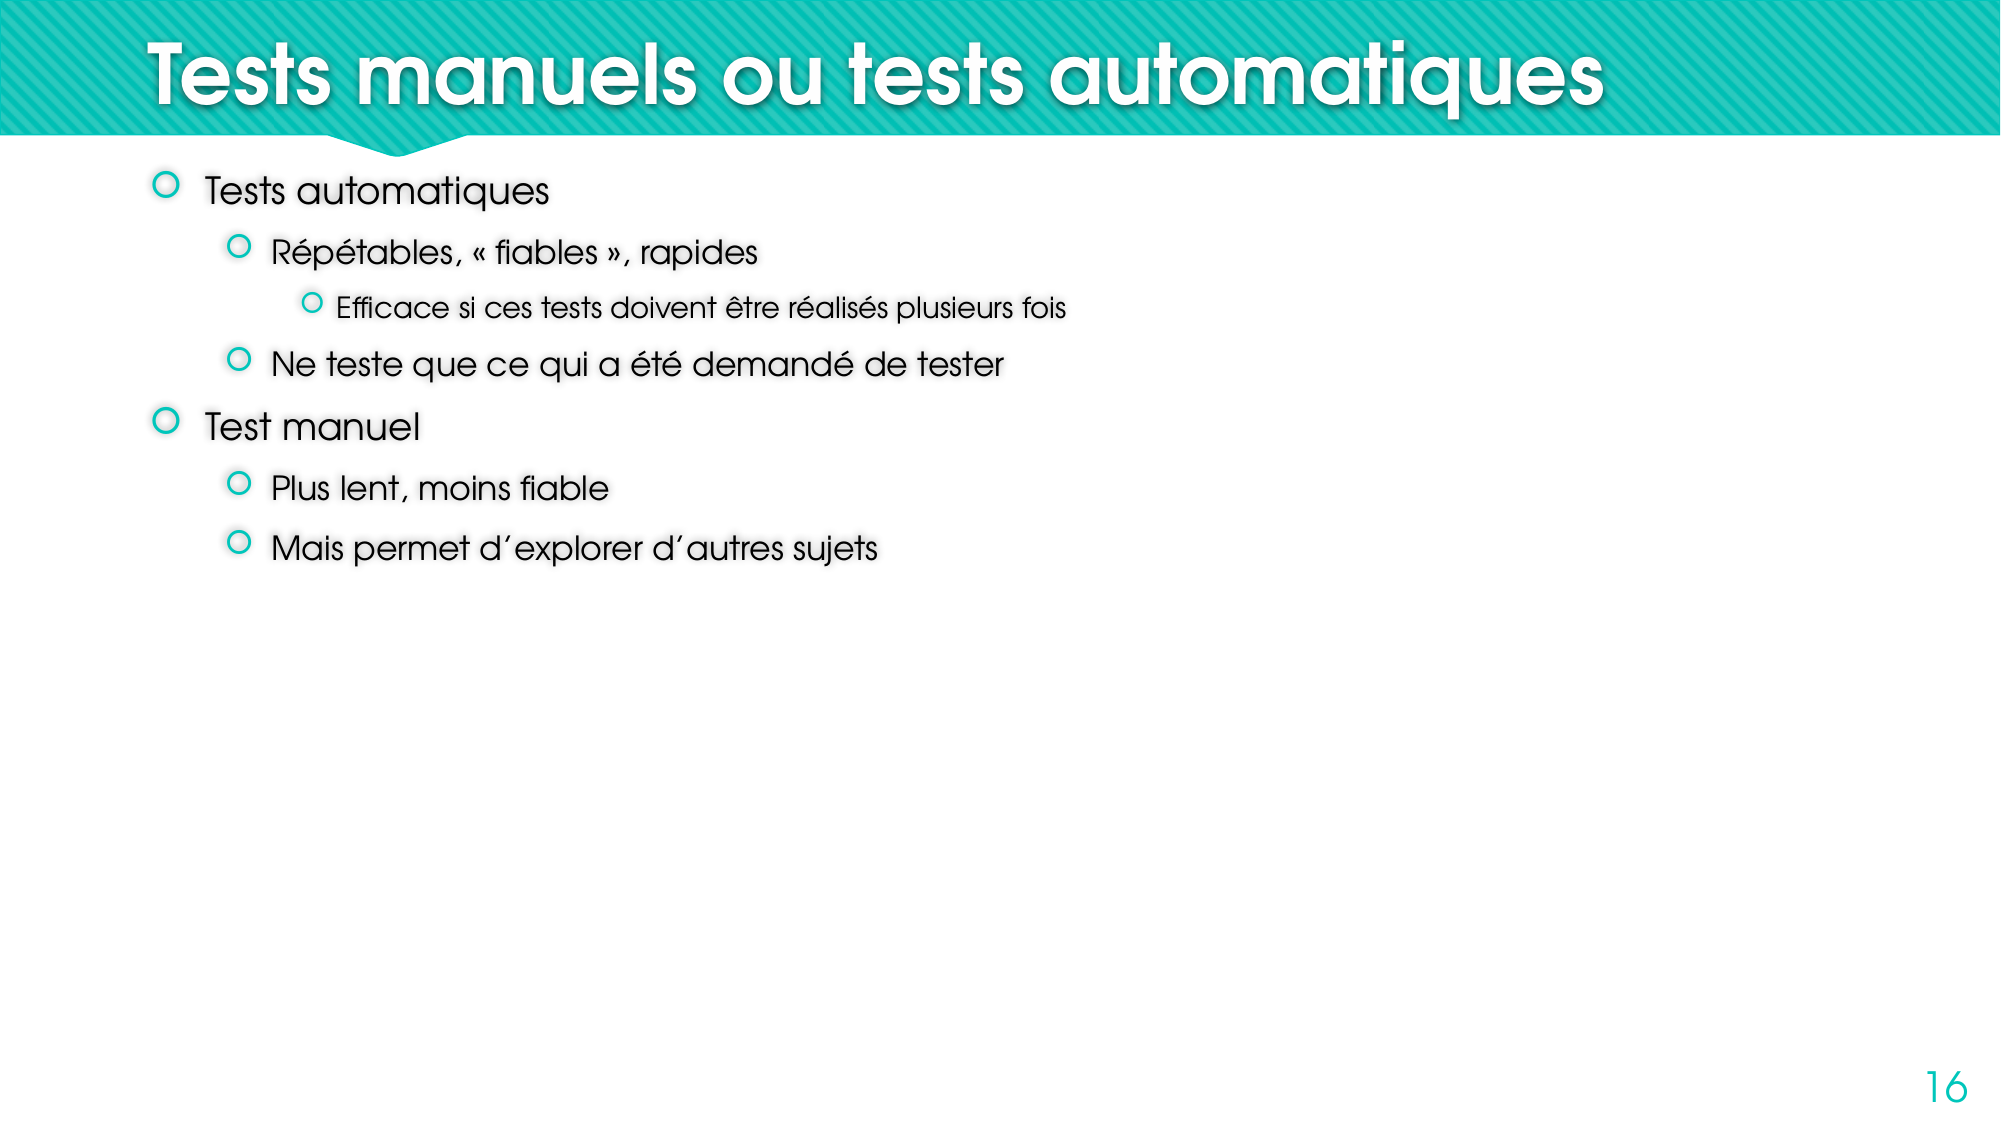

# Tests manuels ou tests automatiques
Tests automatiques
Répétables, « fiables », rapides
Efficace si ces tests doivent être réalisés plusieurs fois
Ne teste que ce qui a été demandé de tester
Test manuel
Plus lent, moins fiable
Mais permet d’explorer d’autres sujets

16